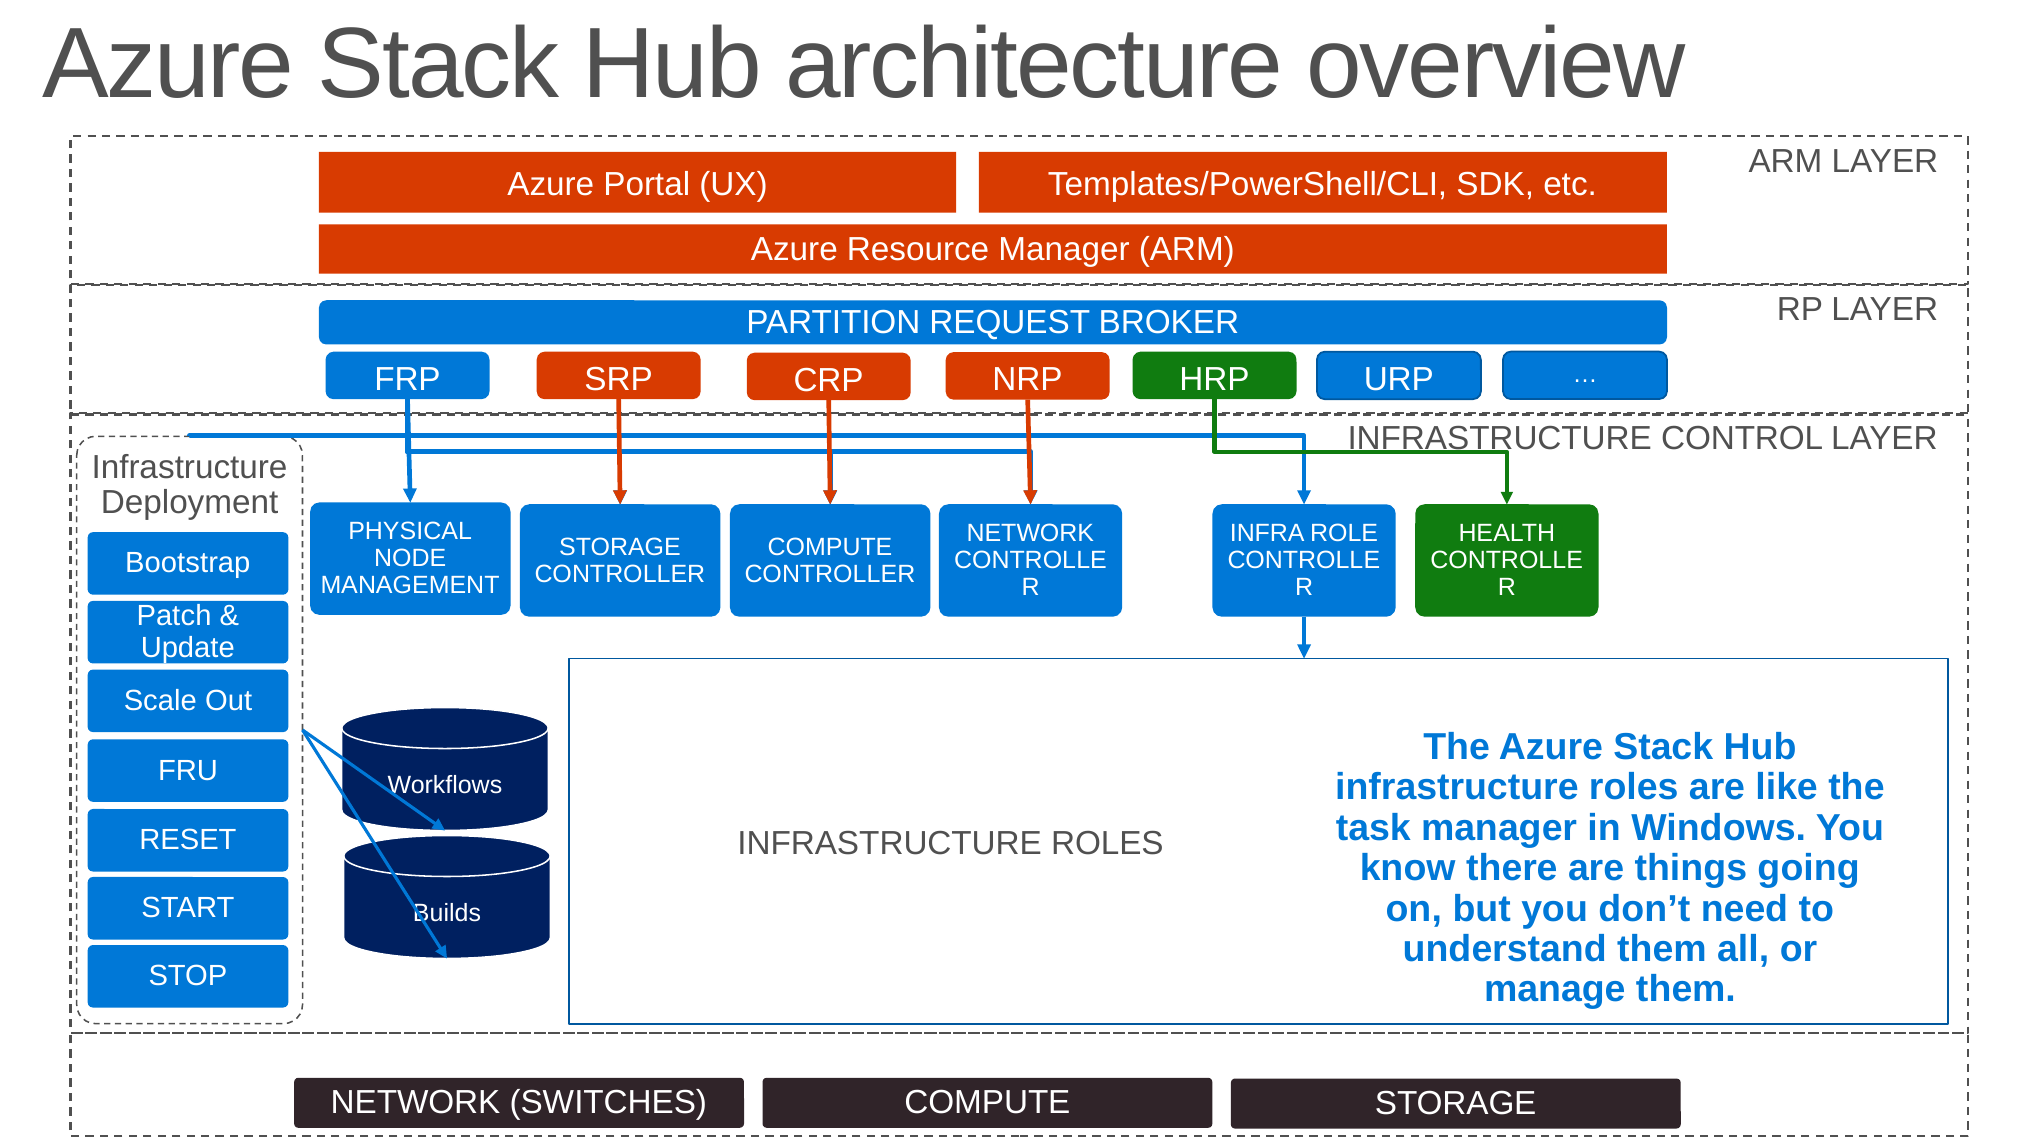

# Azure Stack Hub architecture overview
ARM LAYER
Azure Portal (UX)
Templates/PowerShell/CLI, SDK, etc.
Azure Resource Manager (ARM)
RP LAYER
PARTITION REQUEST BROKER
…
HRP
FRP
SRP
URP
NRP
CRP
INFRASTRUCTURE CONTROL LAYER
Infrastructure Deployment
PHYSICAL
NODE
MANAGEMENT
STORAGE CONTROLLER
COMPUTE CONTROLLER
NETWORK CONTROLLER
INFRA ROLE CONTROLLER
HEALTH CONTROLLER
Bootstrap
Patch & Update
INFRASTRUCTURE ROLES
Scale Out
The Azure Stack Hub infrastructure roles are like the task manager in Windows. You know there are things going on, but you don’t need to understand them all, or manage them.
Workflows
FRU
RESET
Builds
START
STOP
HARDWARE LAYER
NETWORK (SWITCHES)
COMPUTE
STORAGE